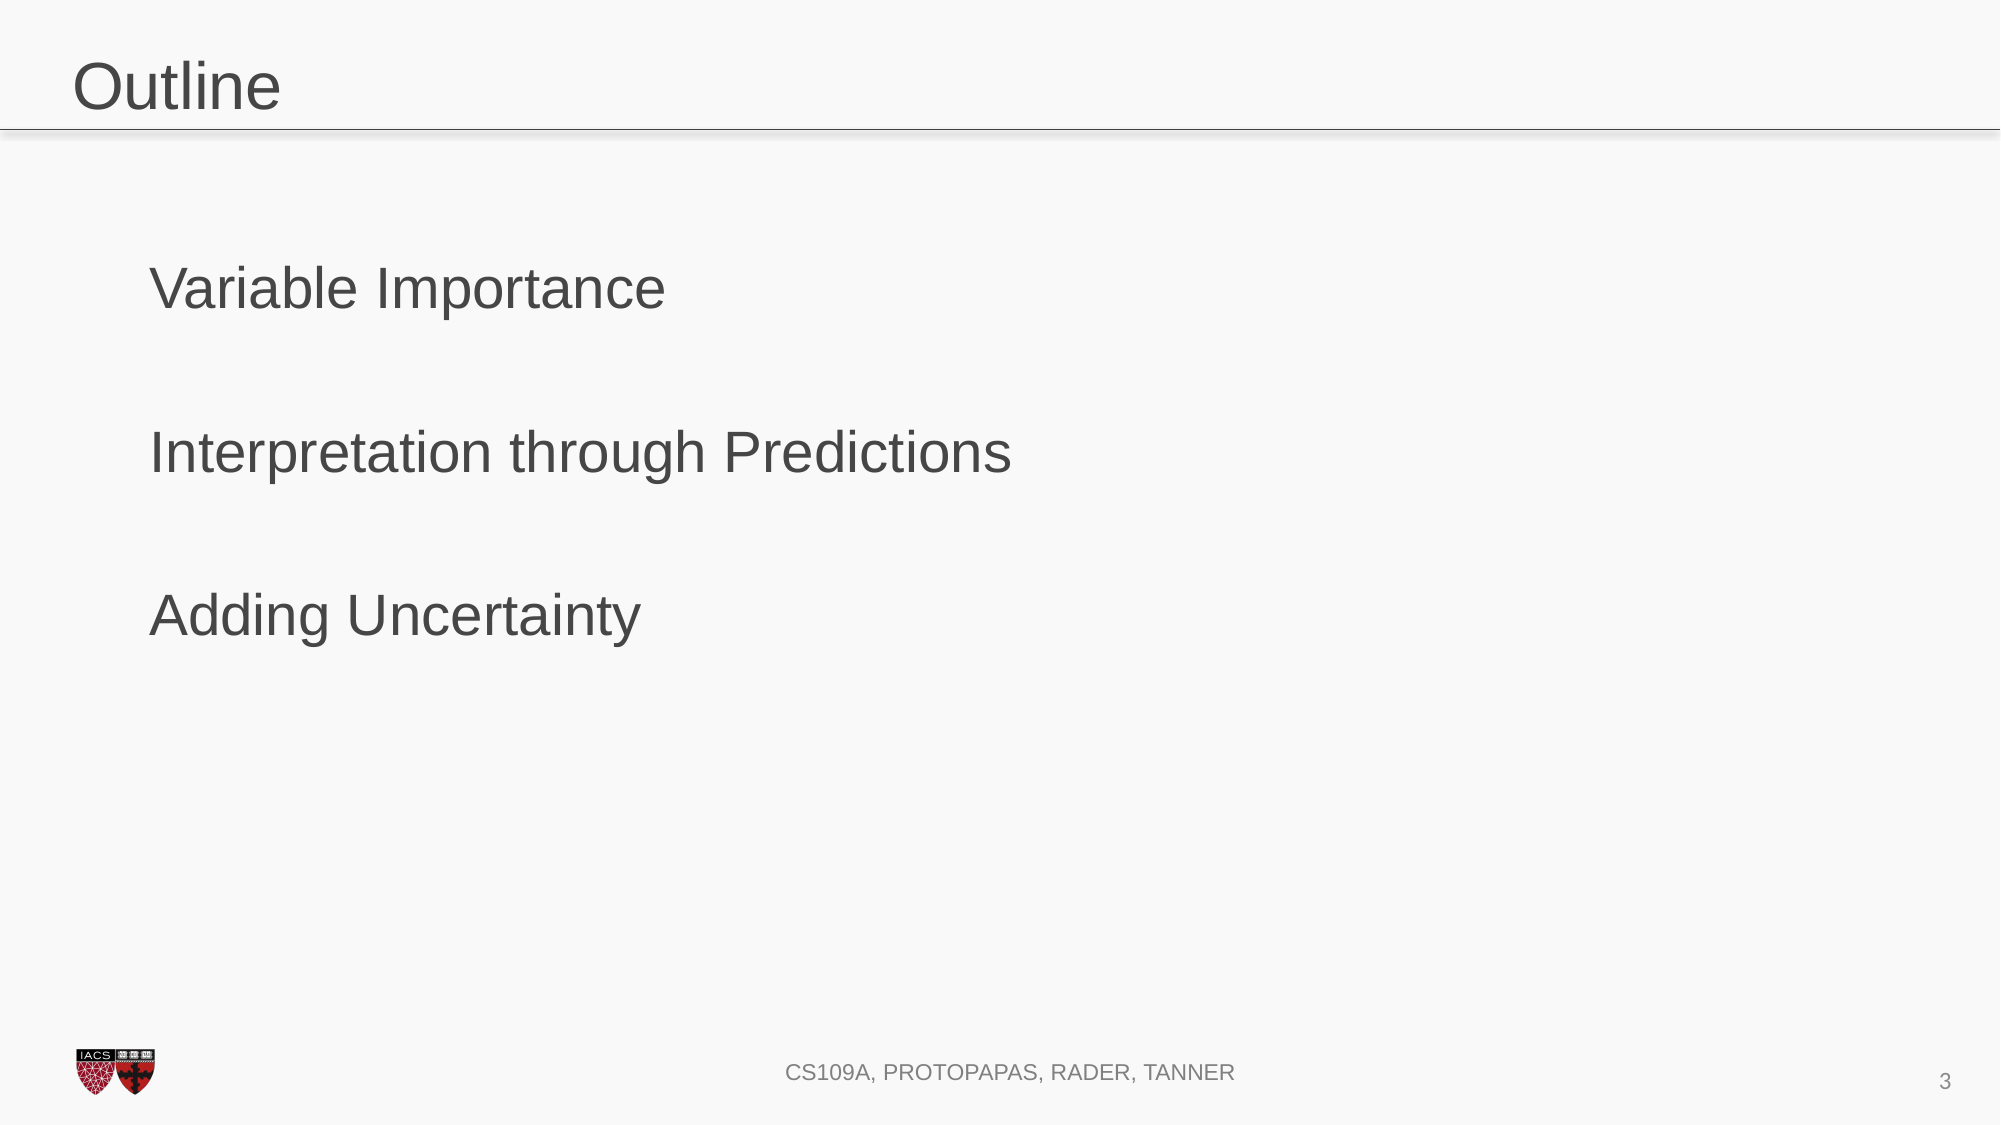

# Outline

Variable Importance

Interpretation through Predictions

Adding Uncertainty

3